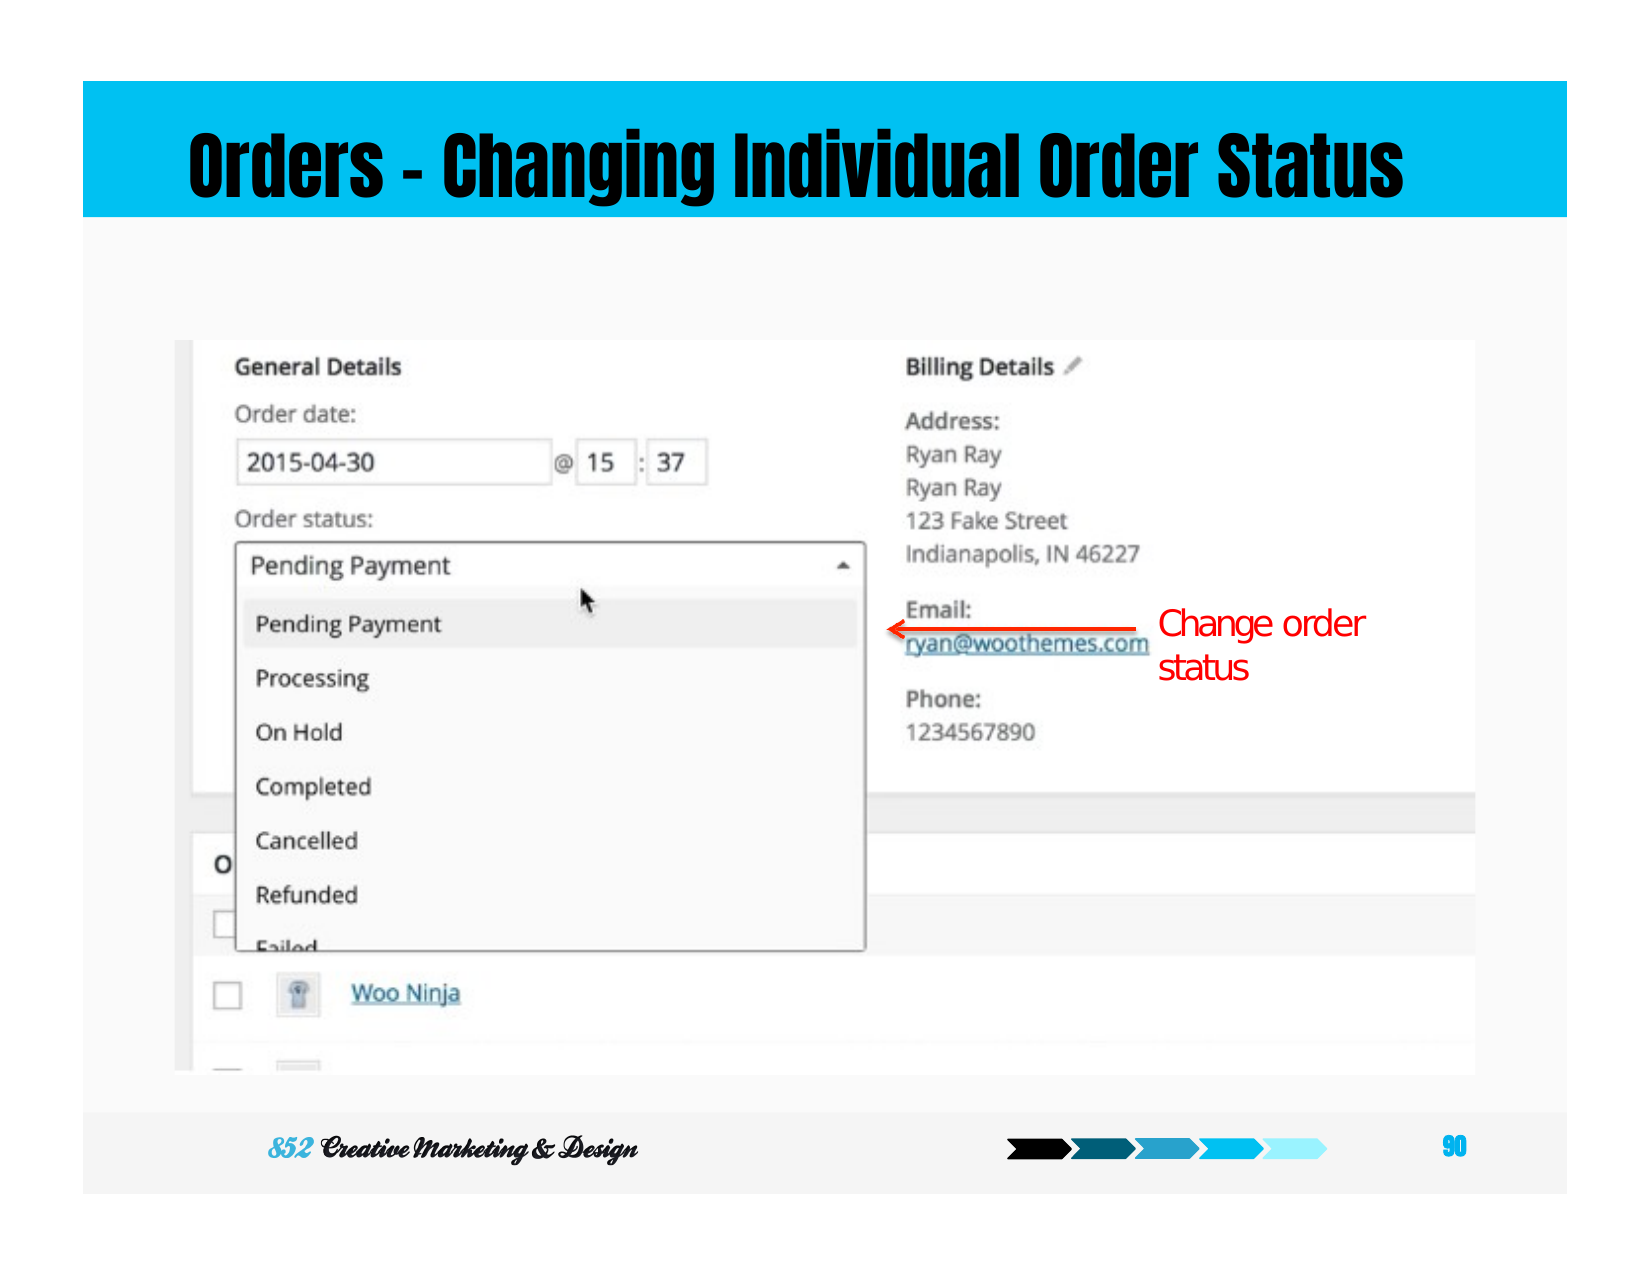

# Orders – Changing Individual Order Status

Change order status

90